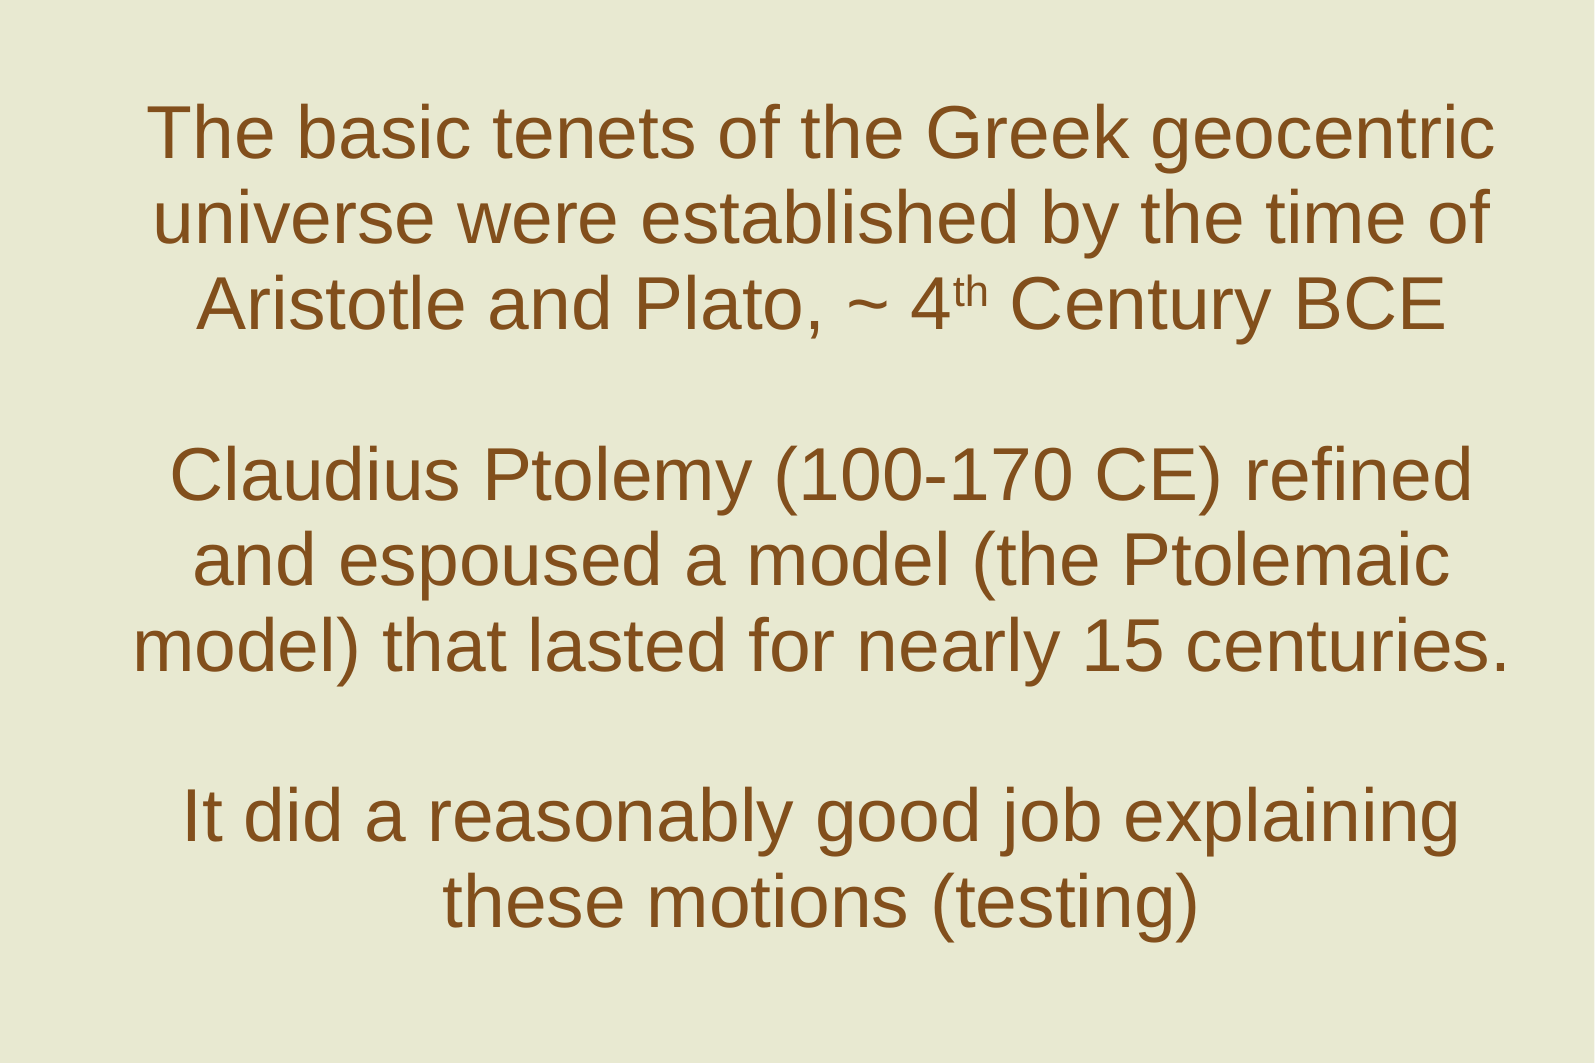

The basic tenets of the Greek geocentric universe were established by the time of Aristotle and Plato, ~ 4th Century BCE

Claudius Ptolemy (100-170 CE) refined and espoused a model (the Ptolemaic model) that lasted for nearly 15 centuries.

It did a reasonably good job explaining these motions (testing)